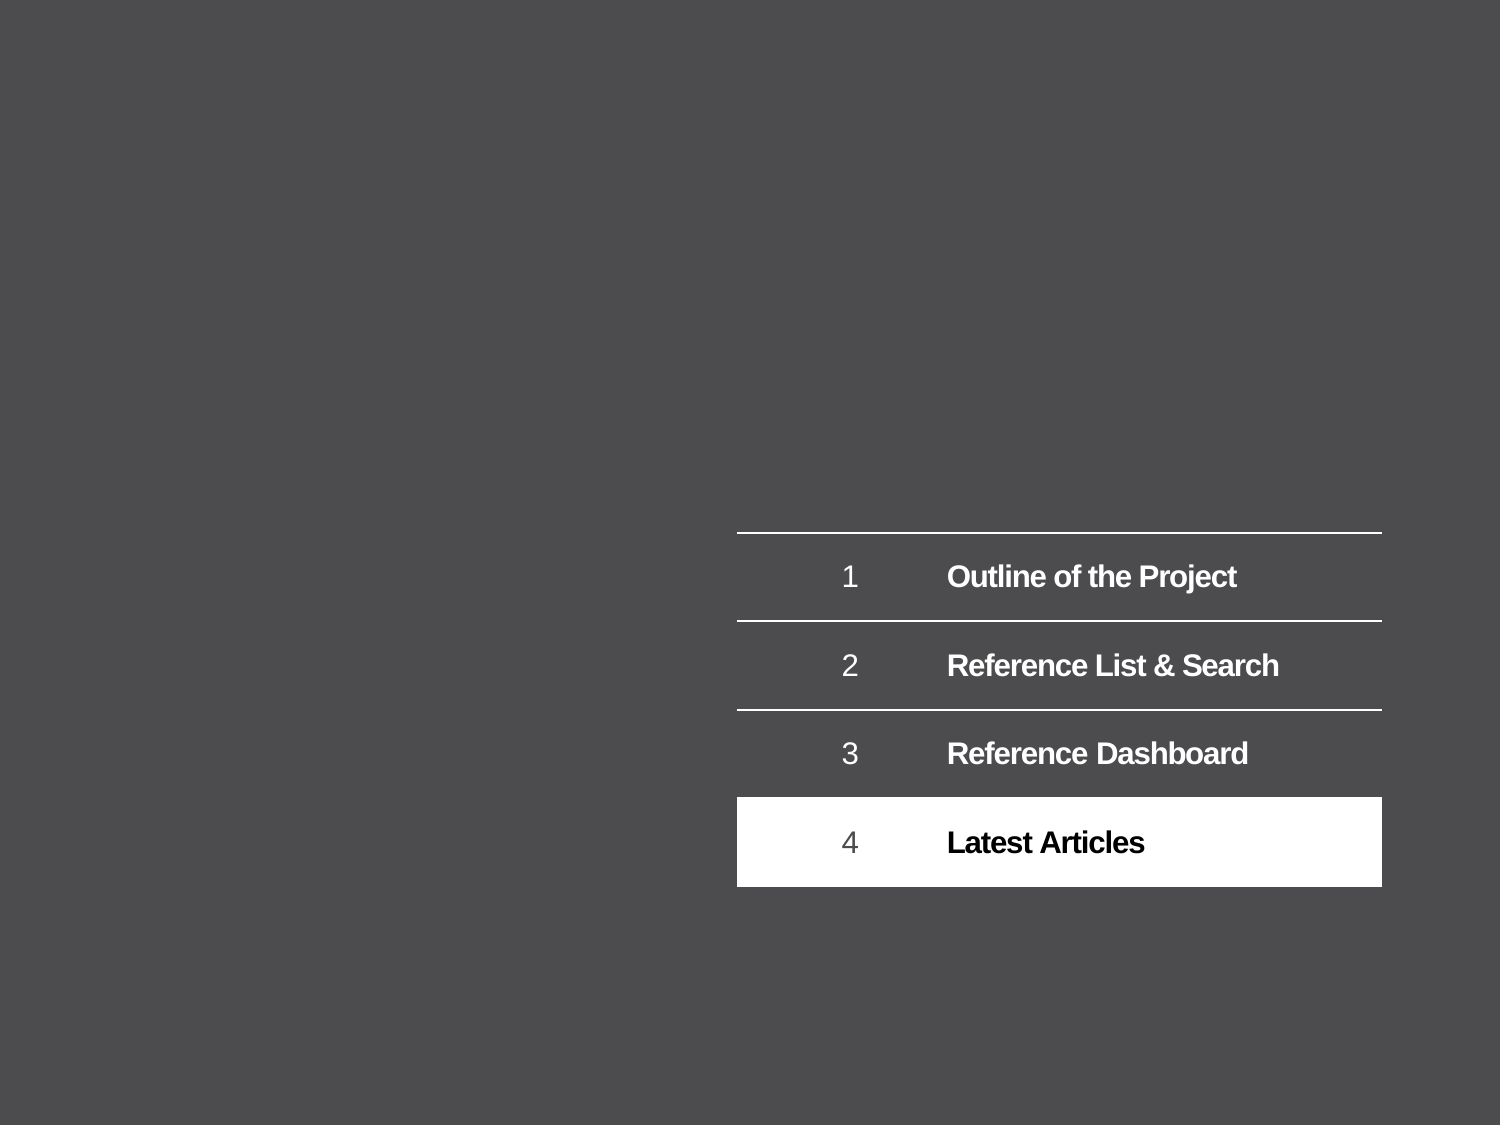

| 1 | Outline of the Project |
| --- | --- |
| 2 | Reference List & Search |
| 3 | Reference Dashboard |
| 4 | Latest Articles |